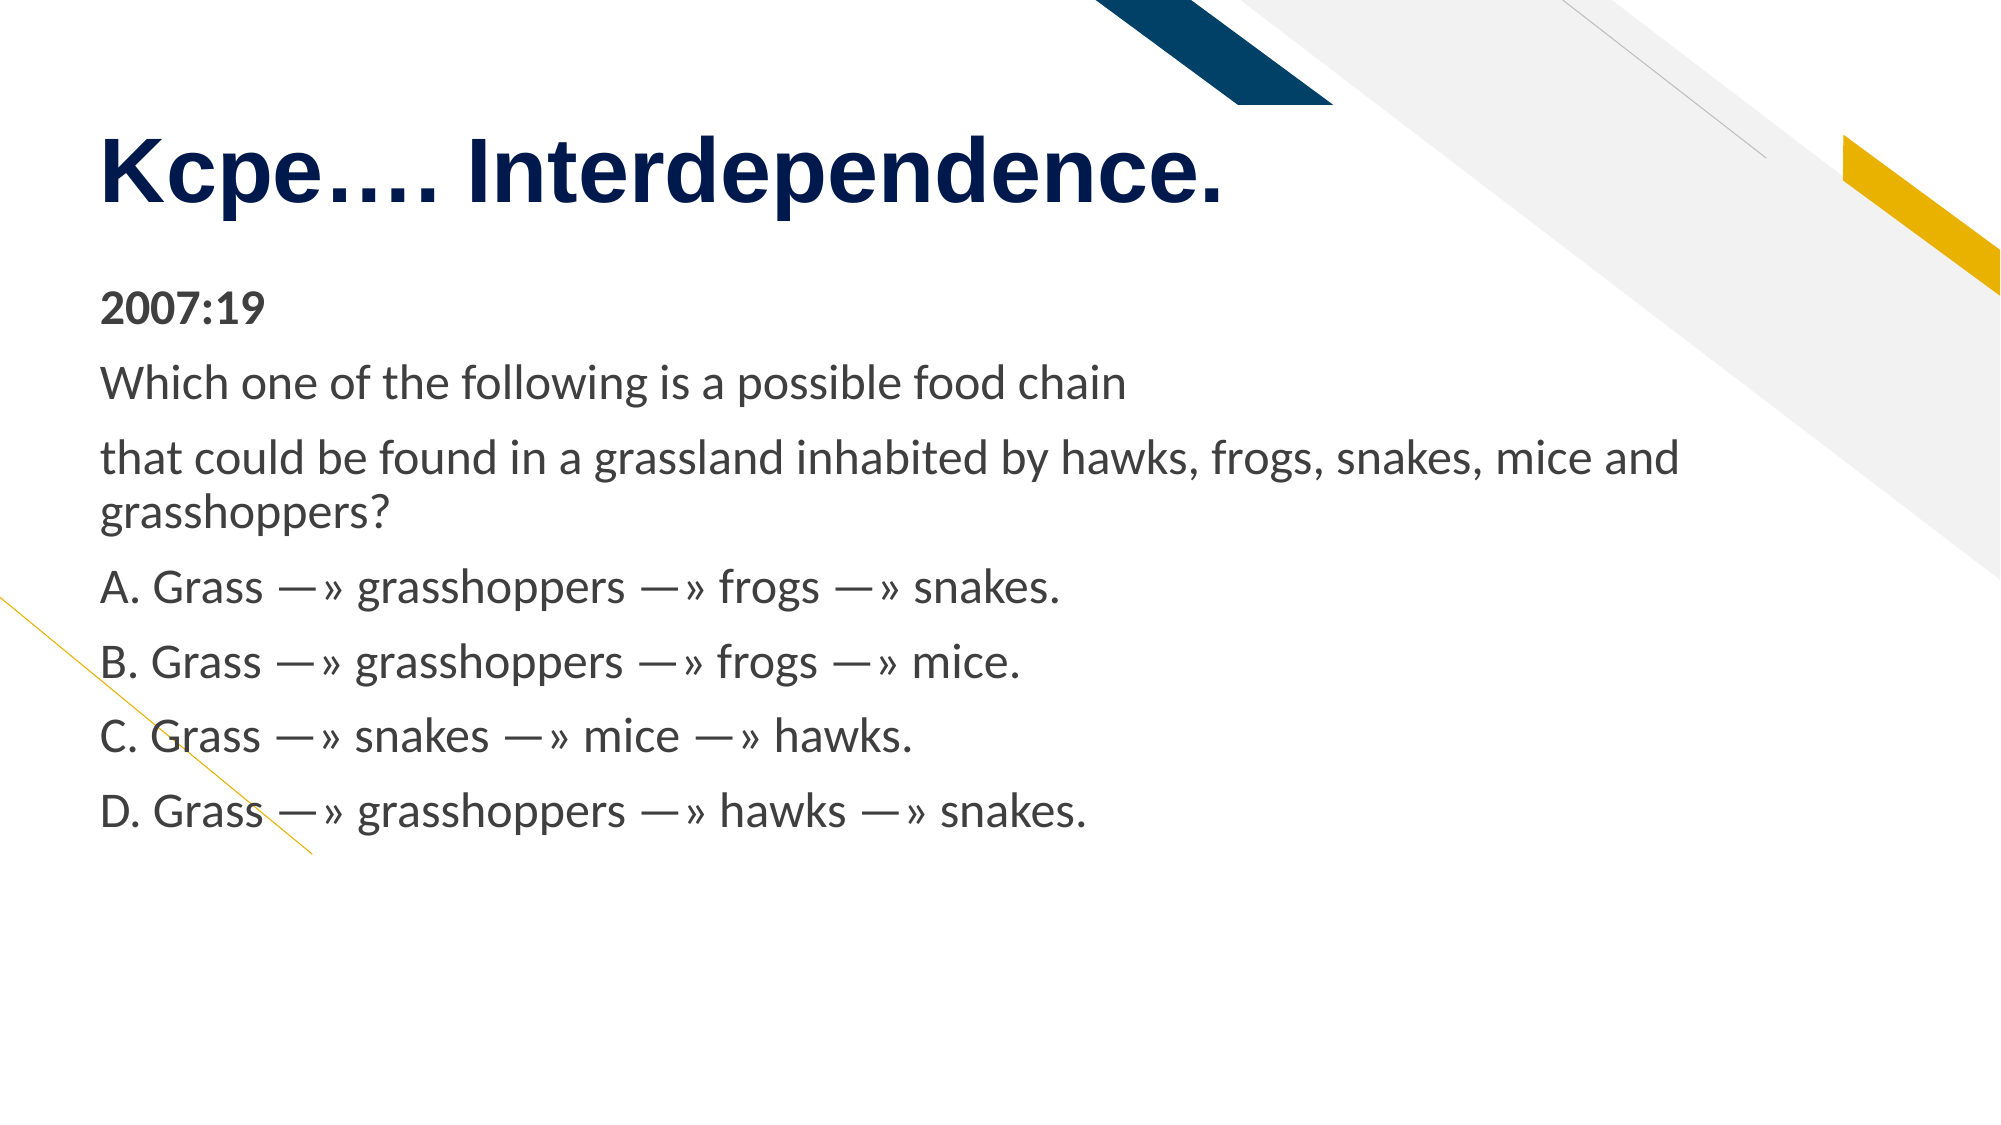

# Kcpe…. Interdependence.
2007:19
Which one of the following is a possible food chain
that could be found in a grassland inhabited by hawks, frogs, snakes, mice and grasshoppers?
A. Grass —» grasshoppers —» frogs —» snakes.
B. Grass —» grasshoppers —» frogs —» mice.
C. Grass —» snakes —» mice —» hawks.
D. Grass —» grasshoppers —» hawks —» snakes.